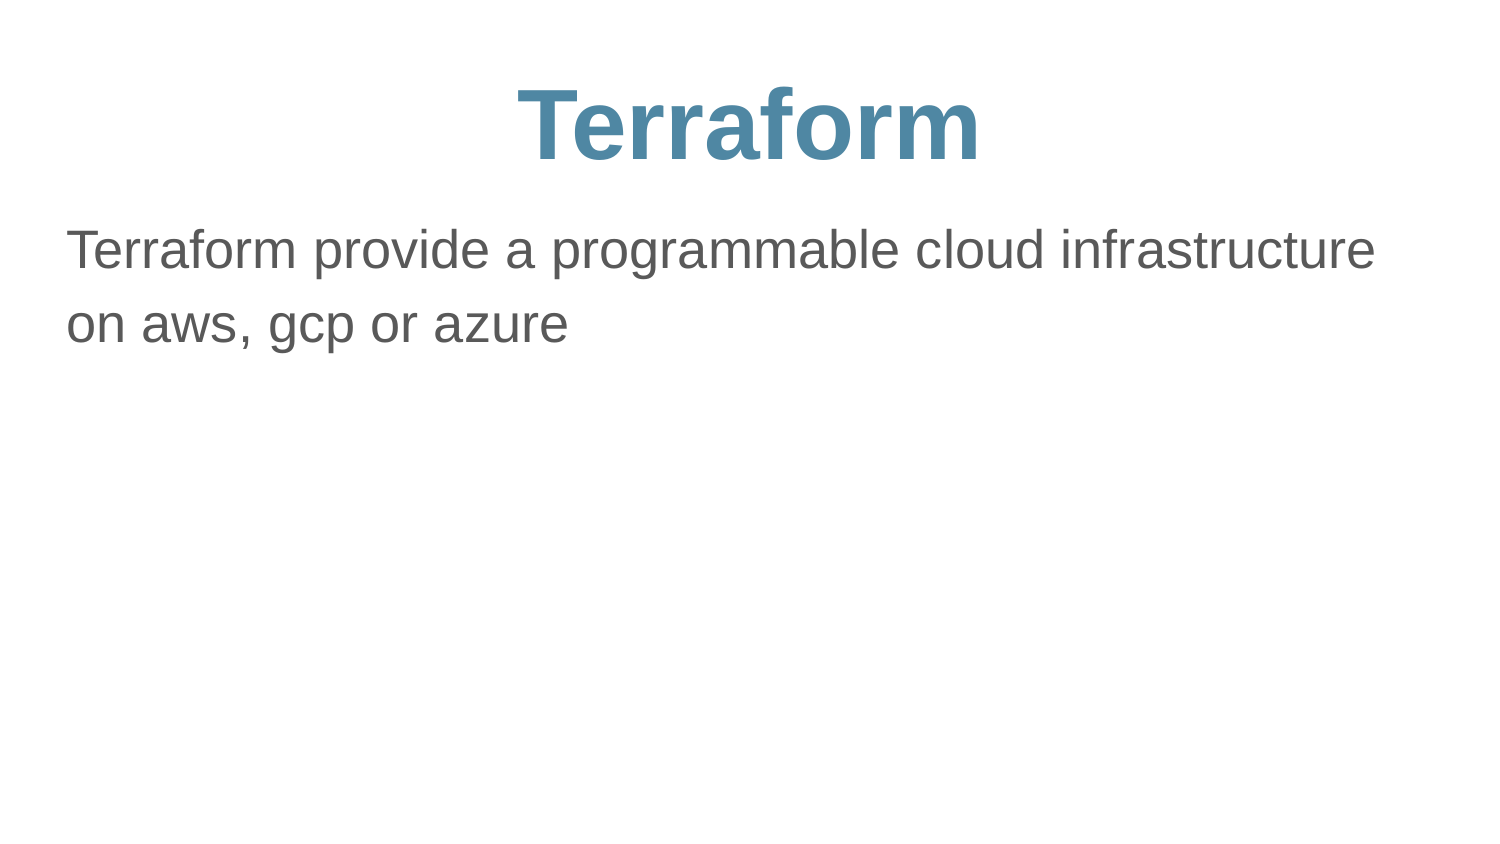

# Terraform
Terraform provide a programmable cloud infrastructure on aws, gcp or azure